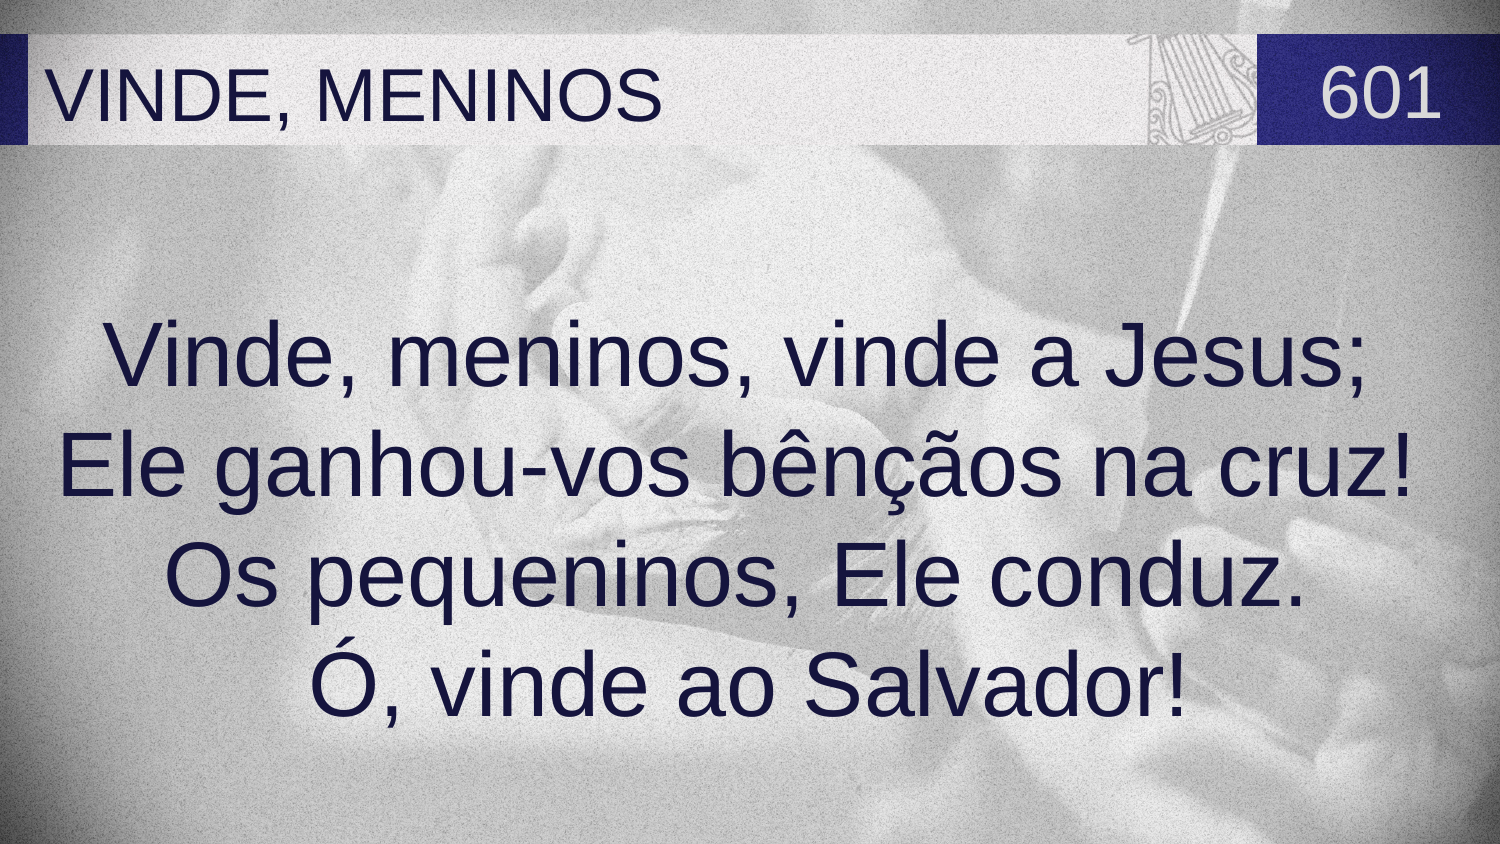

# VINDE, MENINOS
601
Vinde, meninos, vinde a Jesus;
Ele ganhou-vos bênçãos na cruz!
Os pequeninos, Ele conduz.
Ó, vinde ao Salvador!